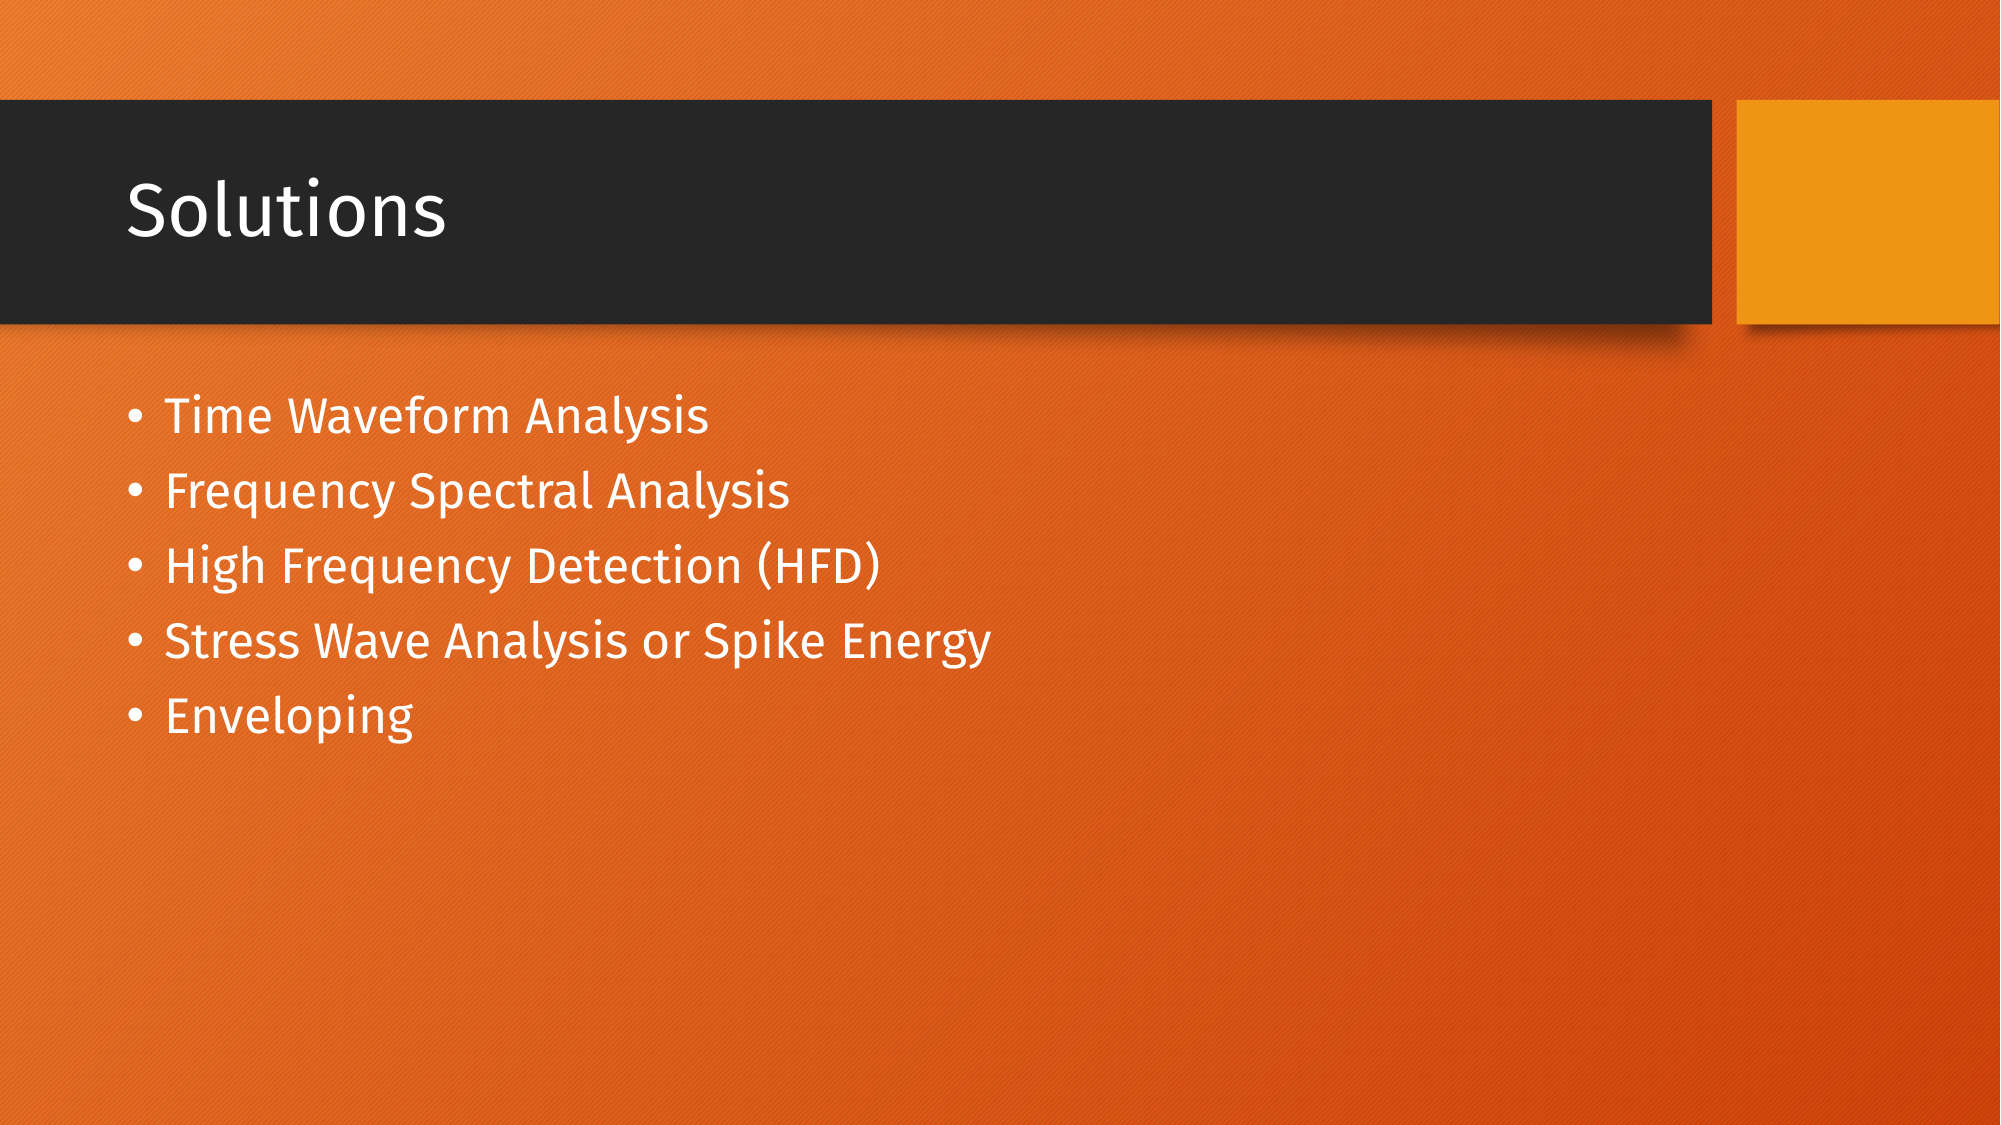

# Solutions
Time Waveform Analysis
Frequency Spectral Analysis
High Frequency Detection (HFD)
Stress Wave Analysis or Spike Energy
Enveloping